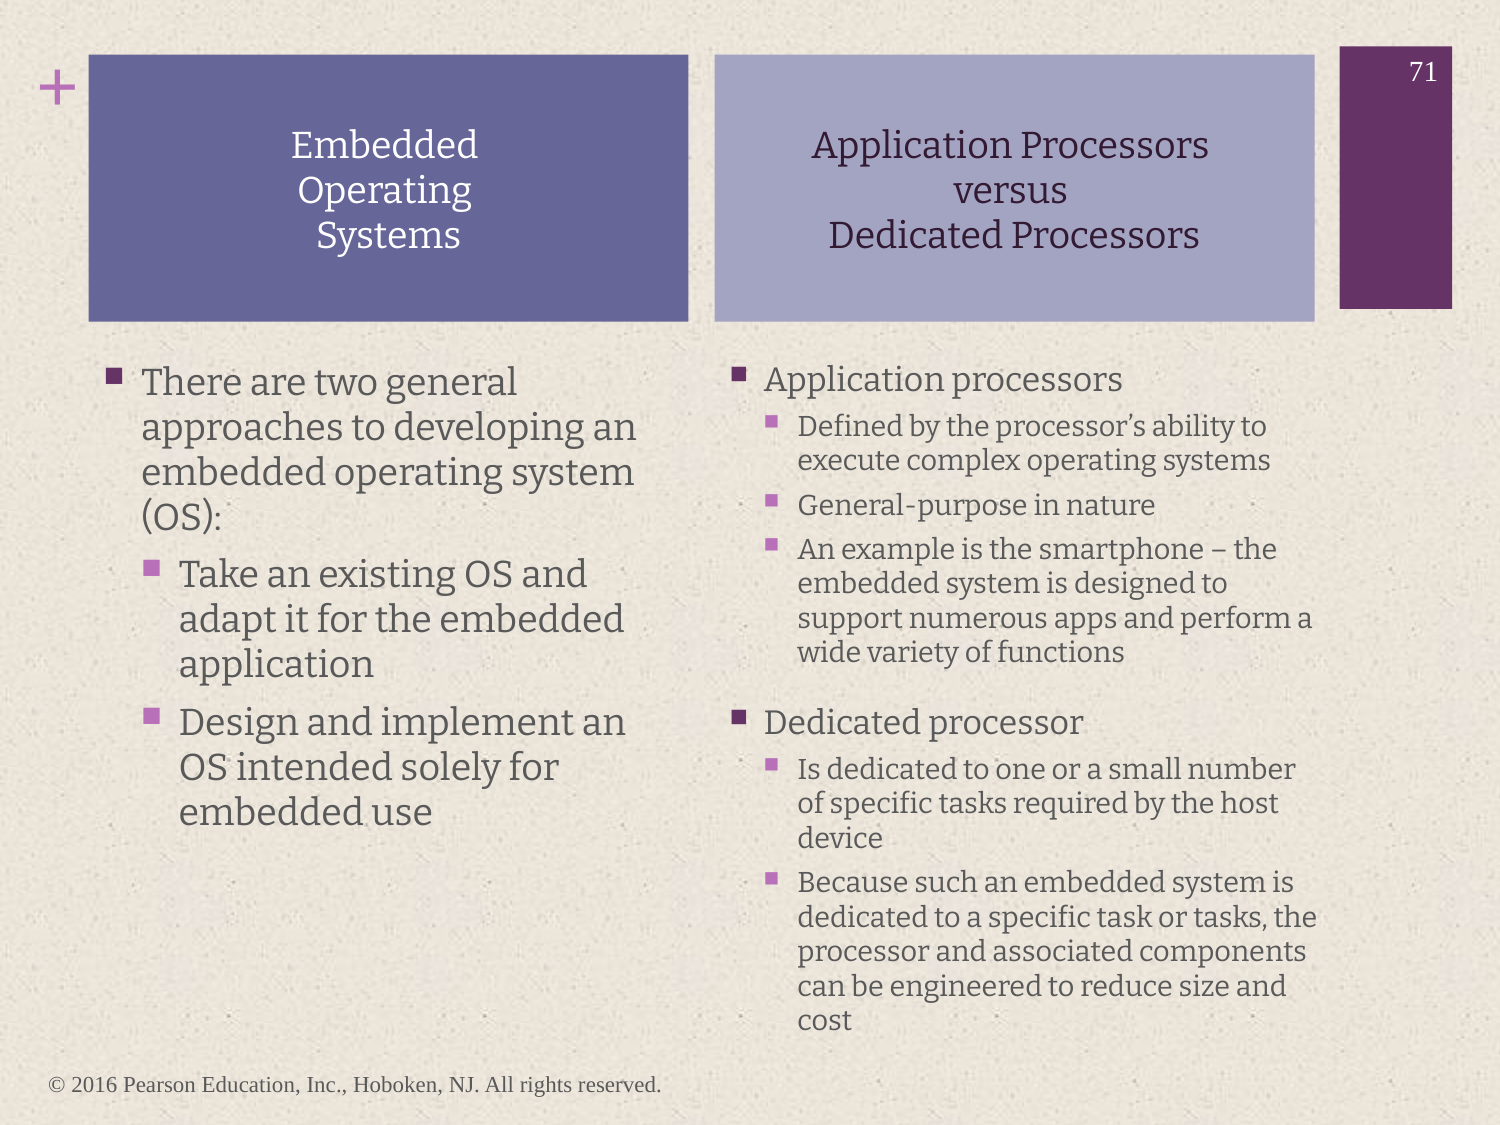

71
Embedded
Operating
Systems
Application Processors
versus
Dedicated Processors
There are two general approaches to developing an embedded operating system (OS):
Take an existing OS and adapt it for the embedded application
Design and implement an OS intended solely for embedded use
Application processors
Defined by the processor’s ability to execute complex operating systems
General-purpose in nature
An example is the smartphone – the embedded system is designed to support numerous apps and perform a wide variety of functions
Dedicated processor
Is dedicated to one or a small number of specific tasks required by the host device
Because such an embedded system is dedicated to a specific task or tasks, the processor and associated components can be engineered to reduce size and cost
© 2016 Pearson Education, Inc., Hoboken, NJ. All rights reserved.